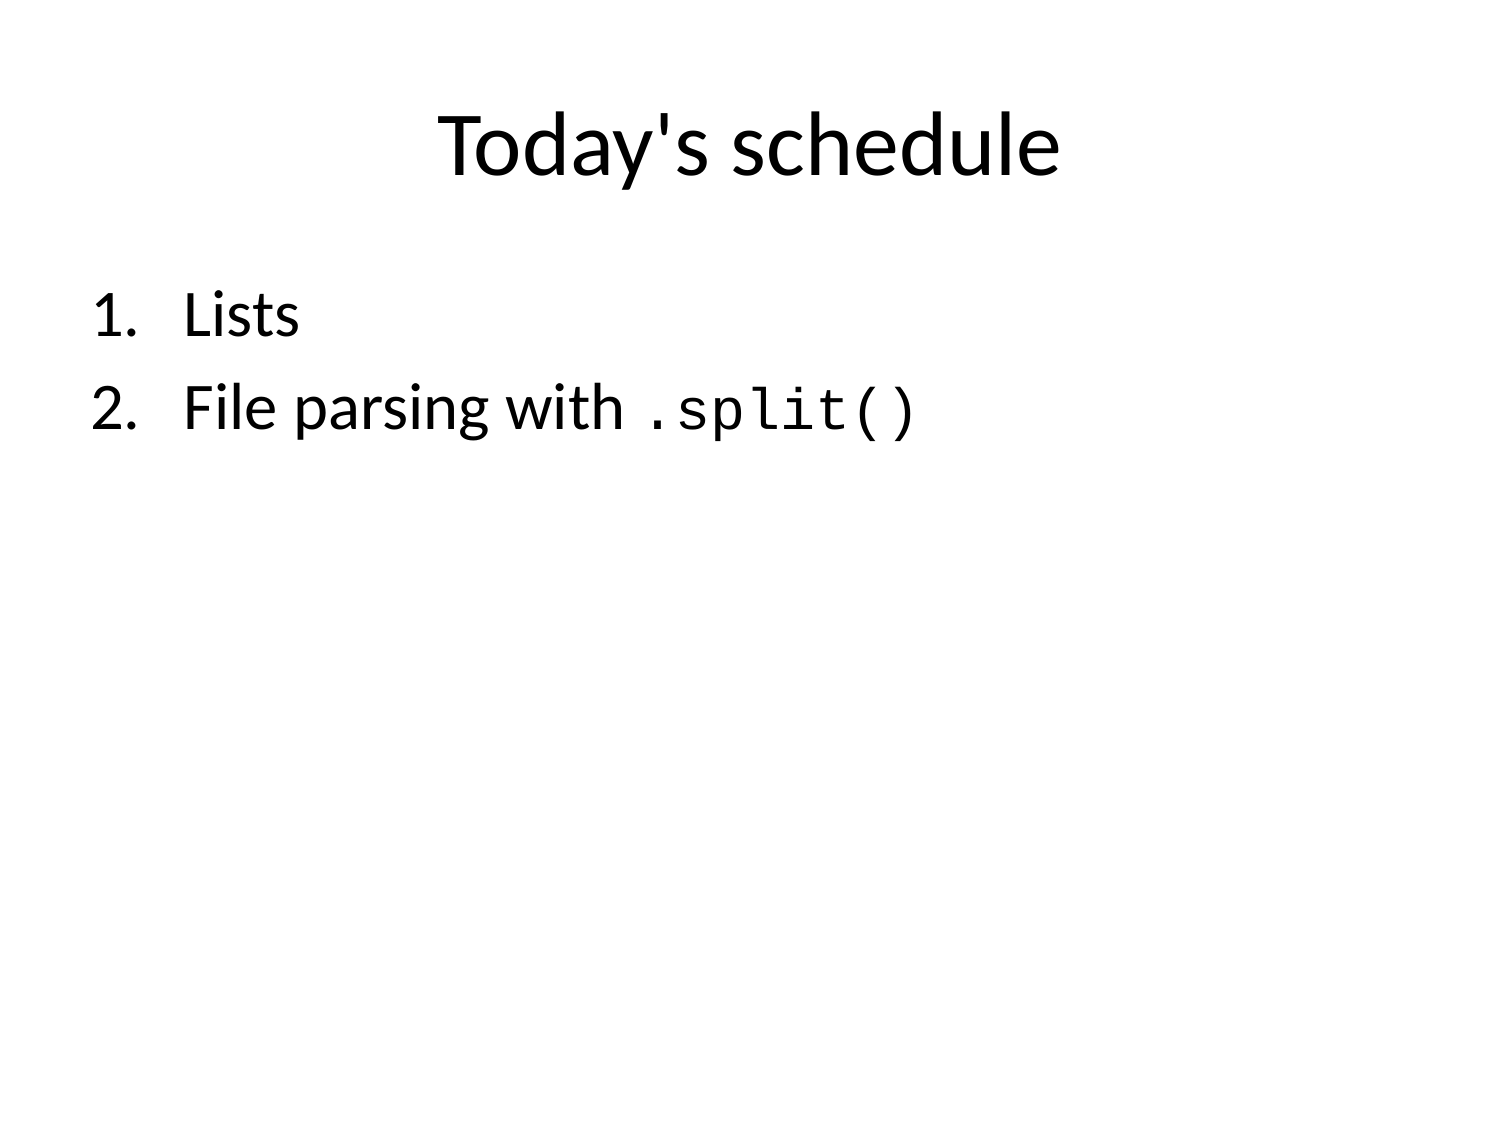

# Today's schedule
Lists
File parsing with .split()